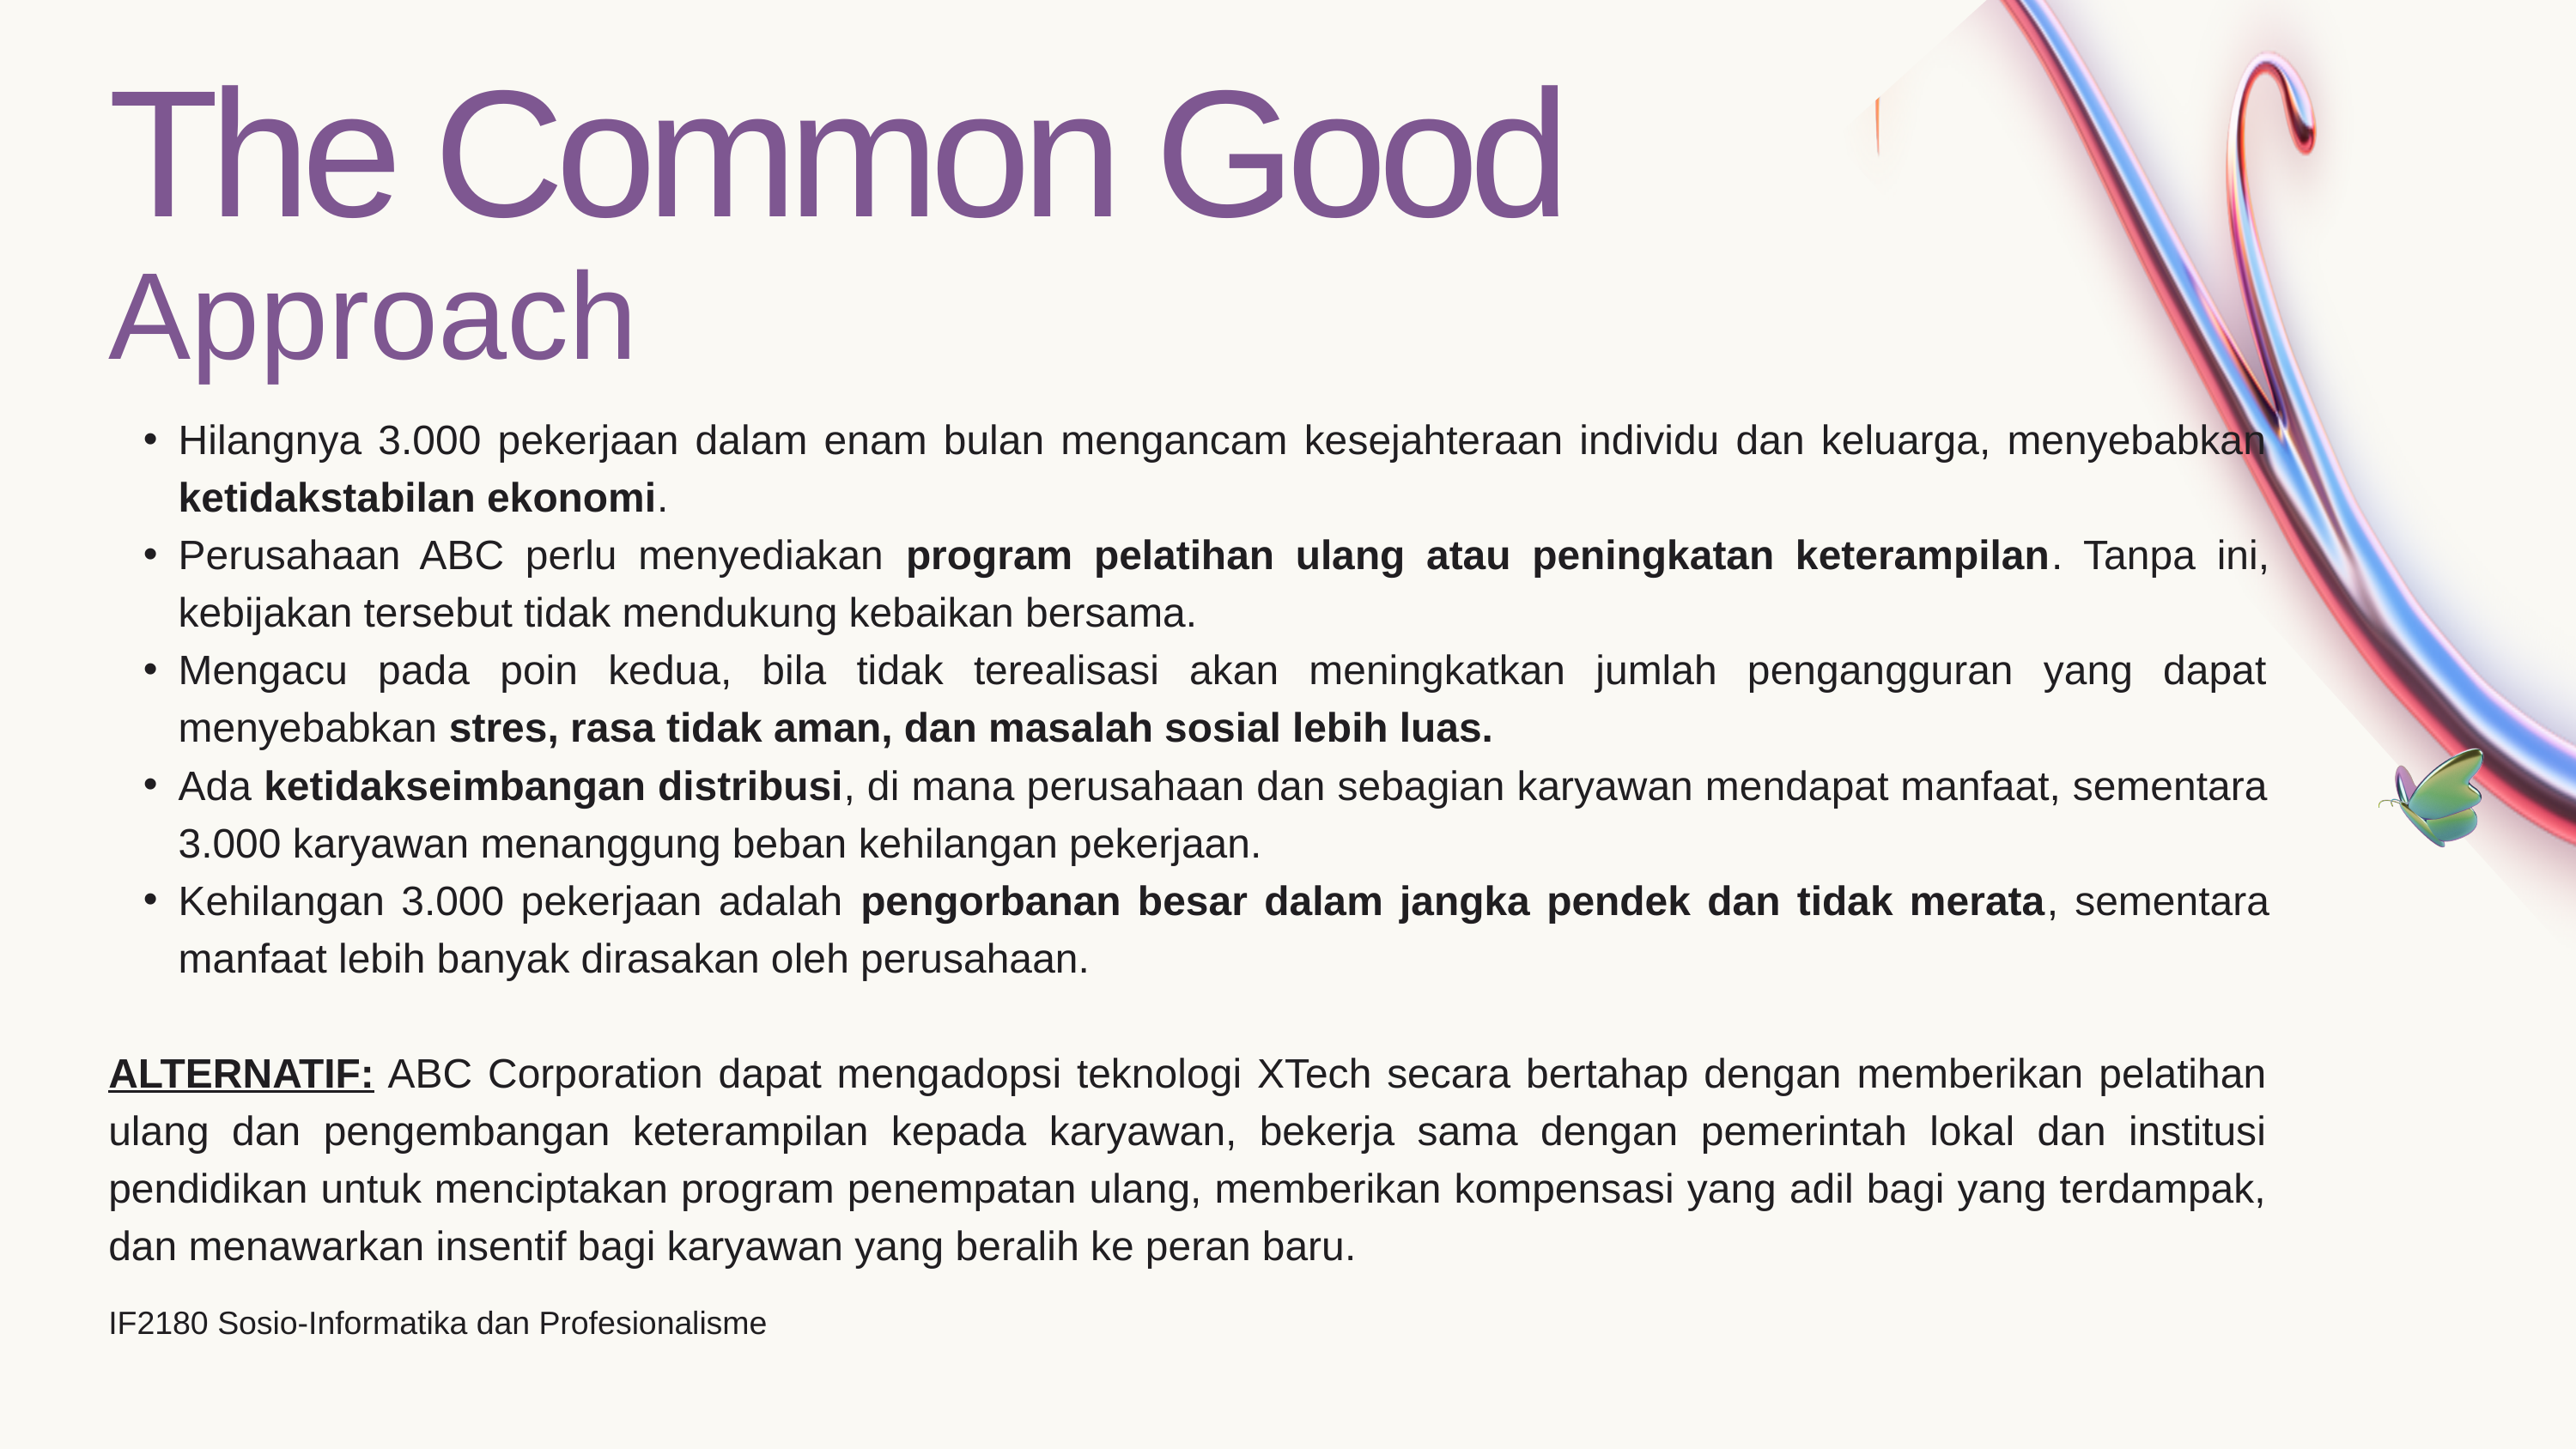

The Common Good
Approach
Hilangnya 3.000 pekerjaan dalam enam bulan mengancam kesejahteraan individu dan keluarga, menyebabkan ketidakstabilan ekonomi.
Perusahaan ABC perlu menyediakan program pelatihan ulang atau peningkatan keterampilan. Tanpa ini, kebijakan tersebut tidak mendukung kebaikan bersama.
Mengacu pada poin kedua, bila tidak terealisasi akan meningkatkan jumlah pengangguran yang dapat menyebabkan stres, rasa tidak aman, dan masalah sosial lebih luas.
Ada ketidakseimbangan distribusi, di mana perusahaan dan sebagian karyawan mendapat manfaat, sementara 3.000 karyawan menanggung beban kehilangan pekerjaan.
Kehilangan 3.000 pekerjaan adalah pengorbanan besar dalam jangka pendek dan tidak merata, sementara manfaat lebih banyak dirasakan oleh perusahaan.

ALTERNATIF: ABC Corporation dapat mengadopsi teknologi XTech secara bertahap dengan memberikan pelatihan ulang dan pengembangan keterampilan kepada karyawan, bekerja sama dengan pemerintah lokal dan institusi pendidikan untuk menciptakan program penempatan ulang, memberikan kompensasi yang adil bagi yang terdampak, dan menawarkan insentif bagi karyawan yang beralih ke peran baru.
IF2180 Sosio-Informatika dan Profesionalisme